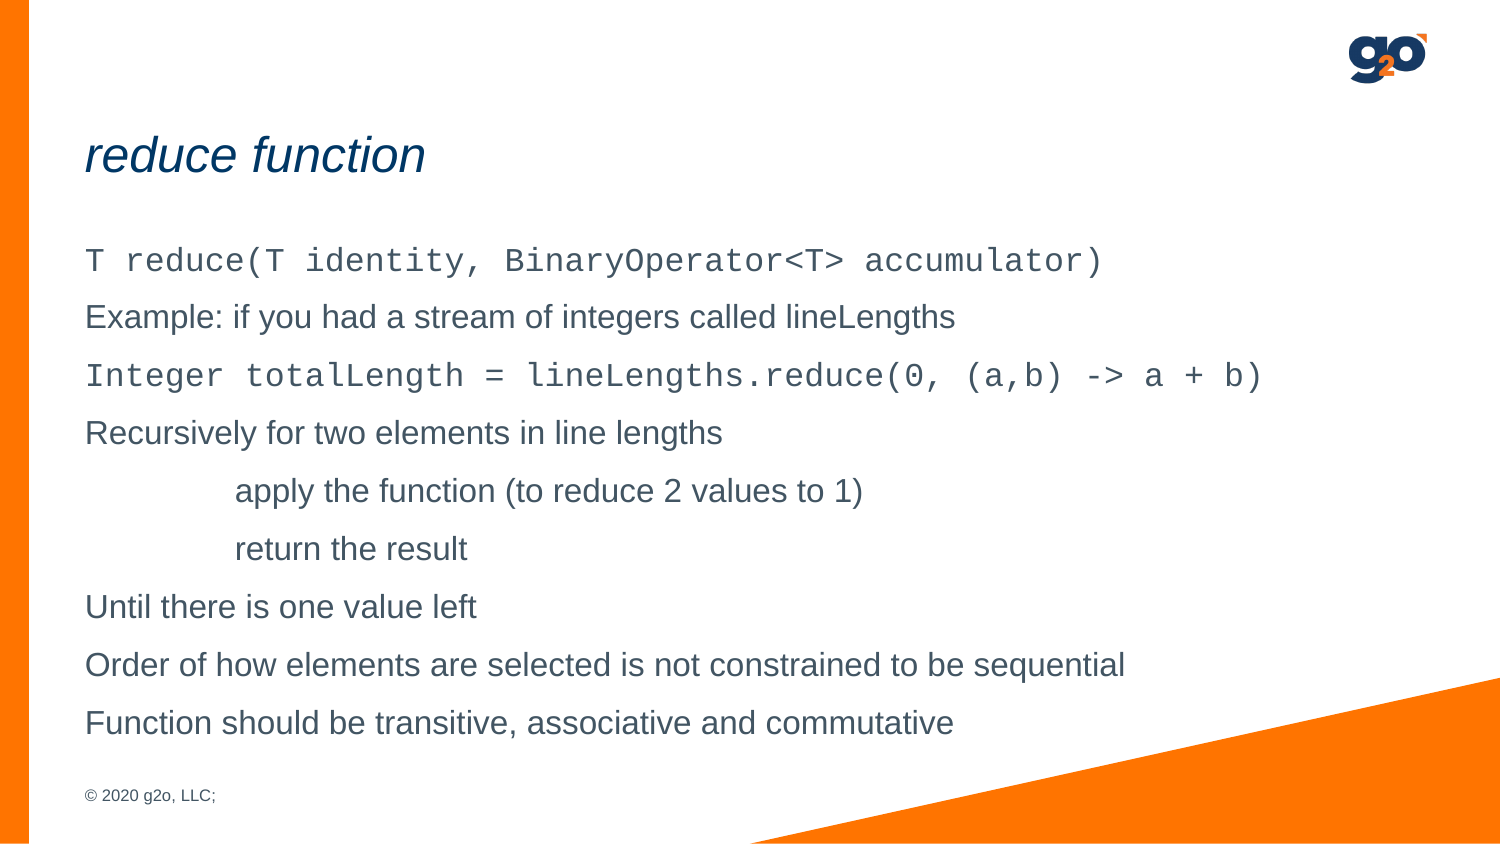

# reduce function
T reduce(T identity, BinaryOperator<T> accumulator)
Example: if you had a stream of integers called lineLengths
Integer totalLength = lineLengths.reduce(0, (a,b) -> a + b)
Recursively for two elements in line lengths
	apply the function (to reduce 2 values to 1)
	return the result
Until there is one value left
Order of how elements are selected is not constrained to be sequential
Function should be transitive, associative and commutative
© 2020 g2o, LLC;